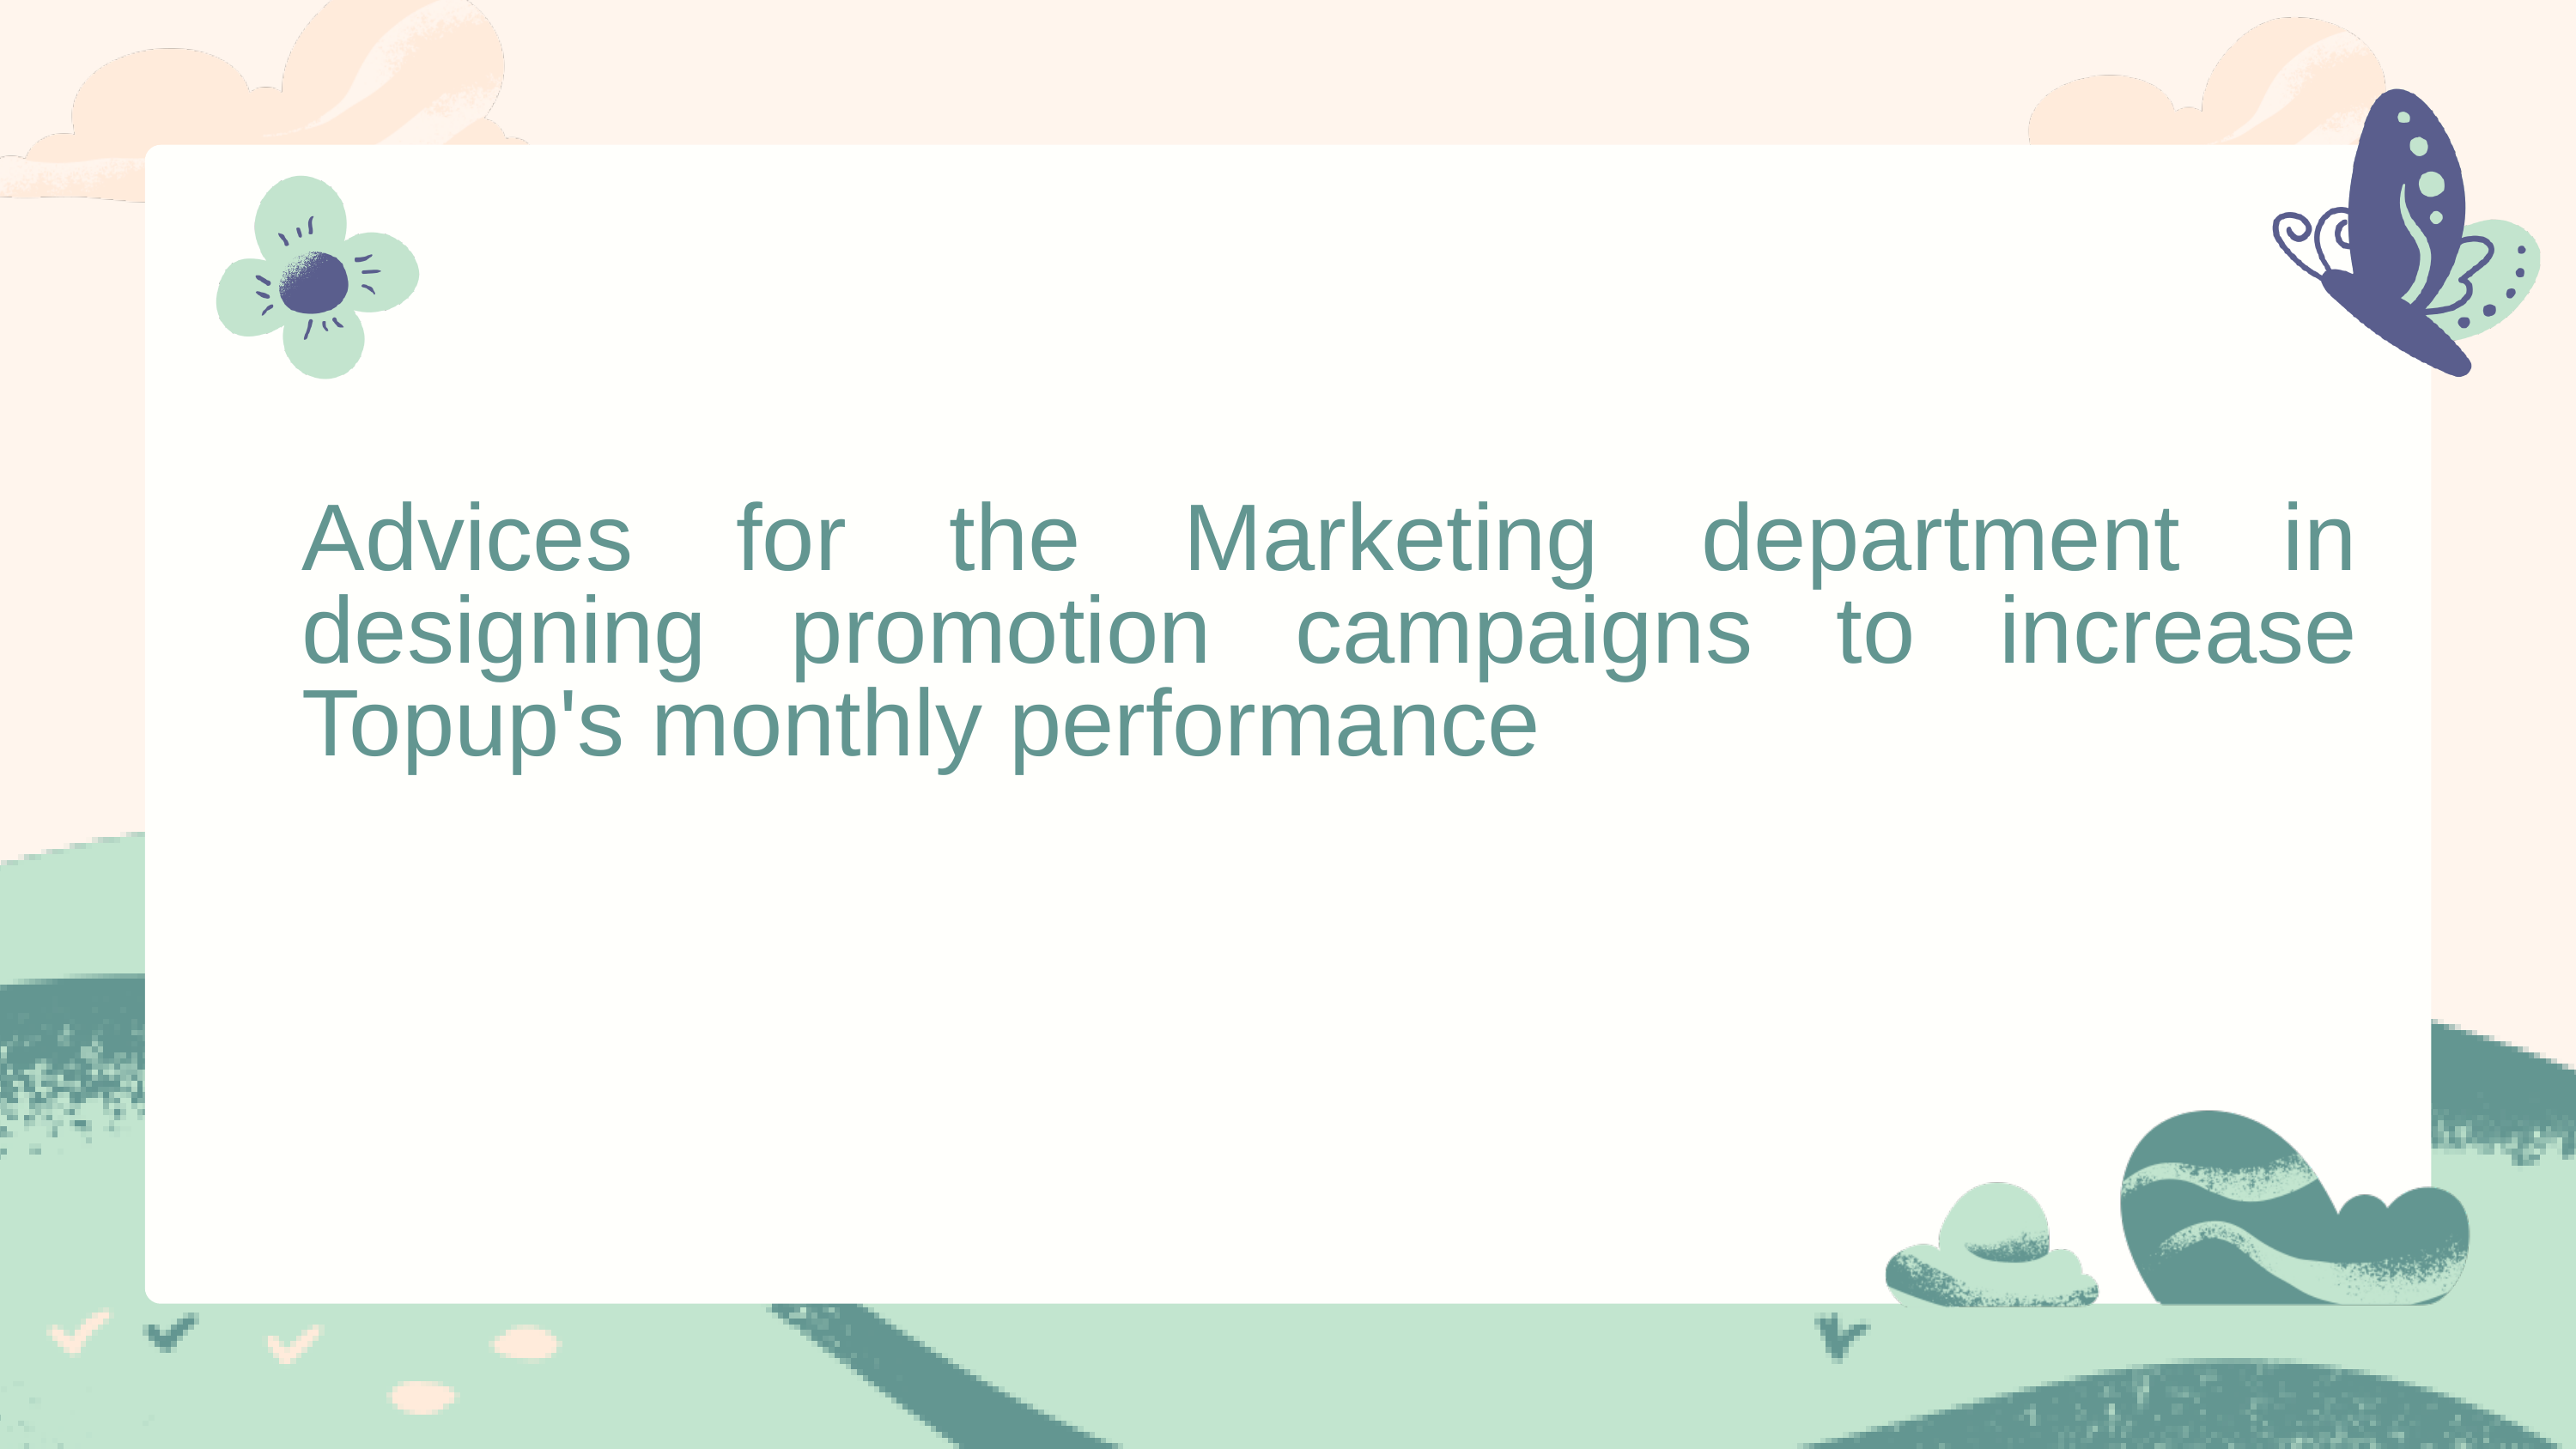

Advices for the Marketing department in designing promotion campaigns to increase Topup's monthly performance